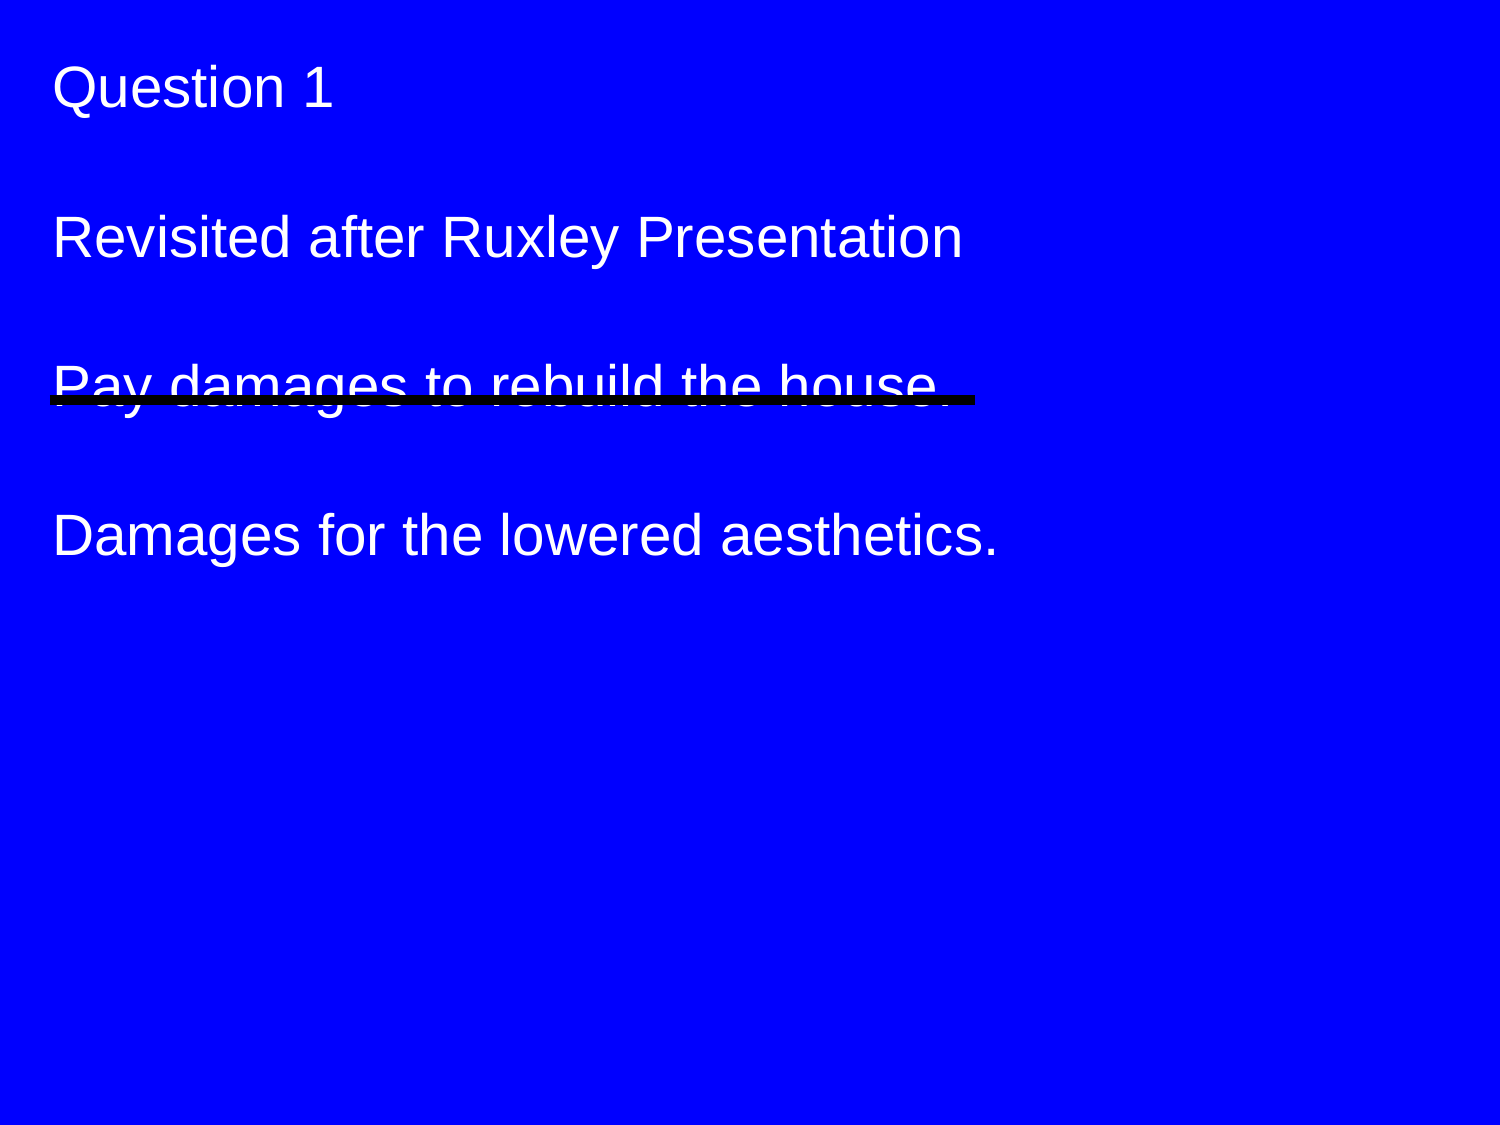

Question 1

Revisited after Ruxley Presentation

Pay damages to rebuild the house.

Damages for the lowered aesthetics.